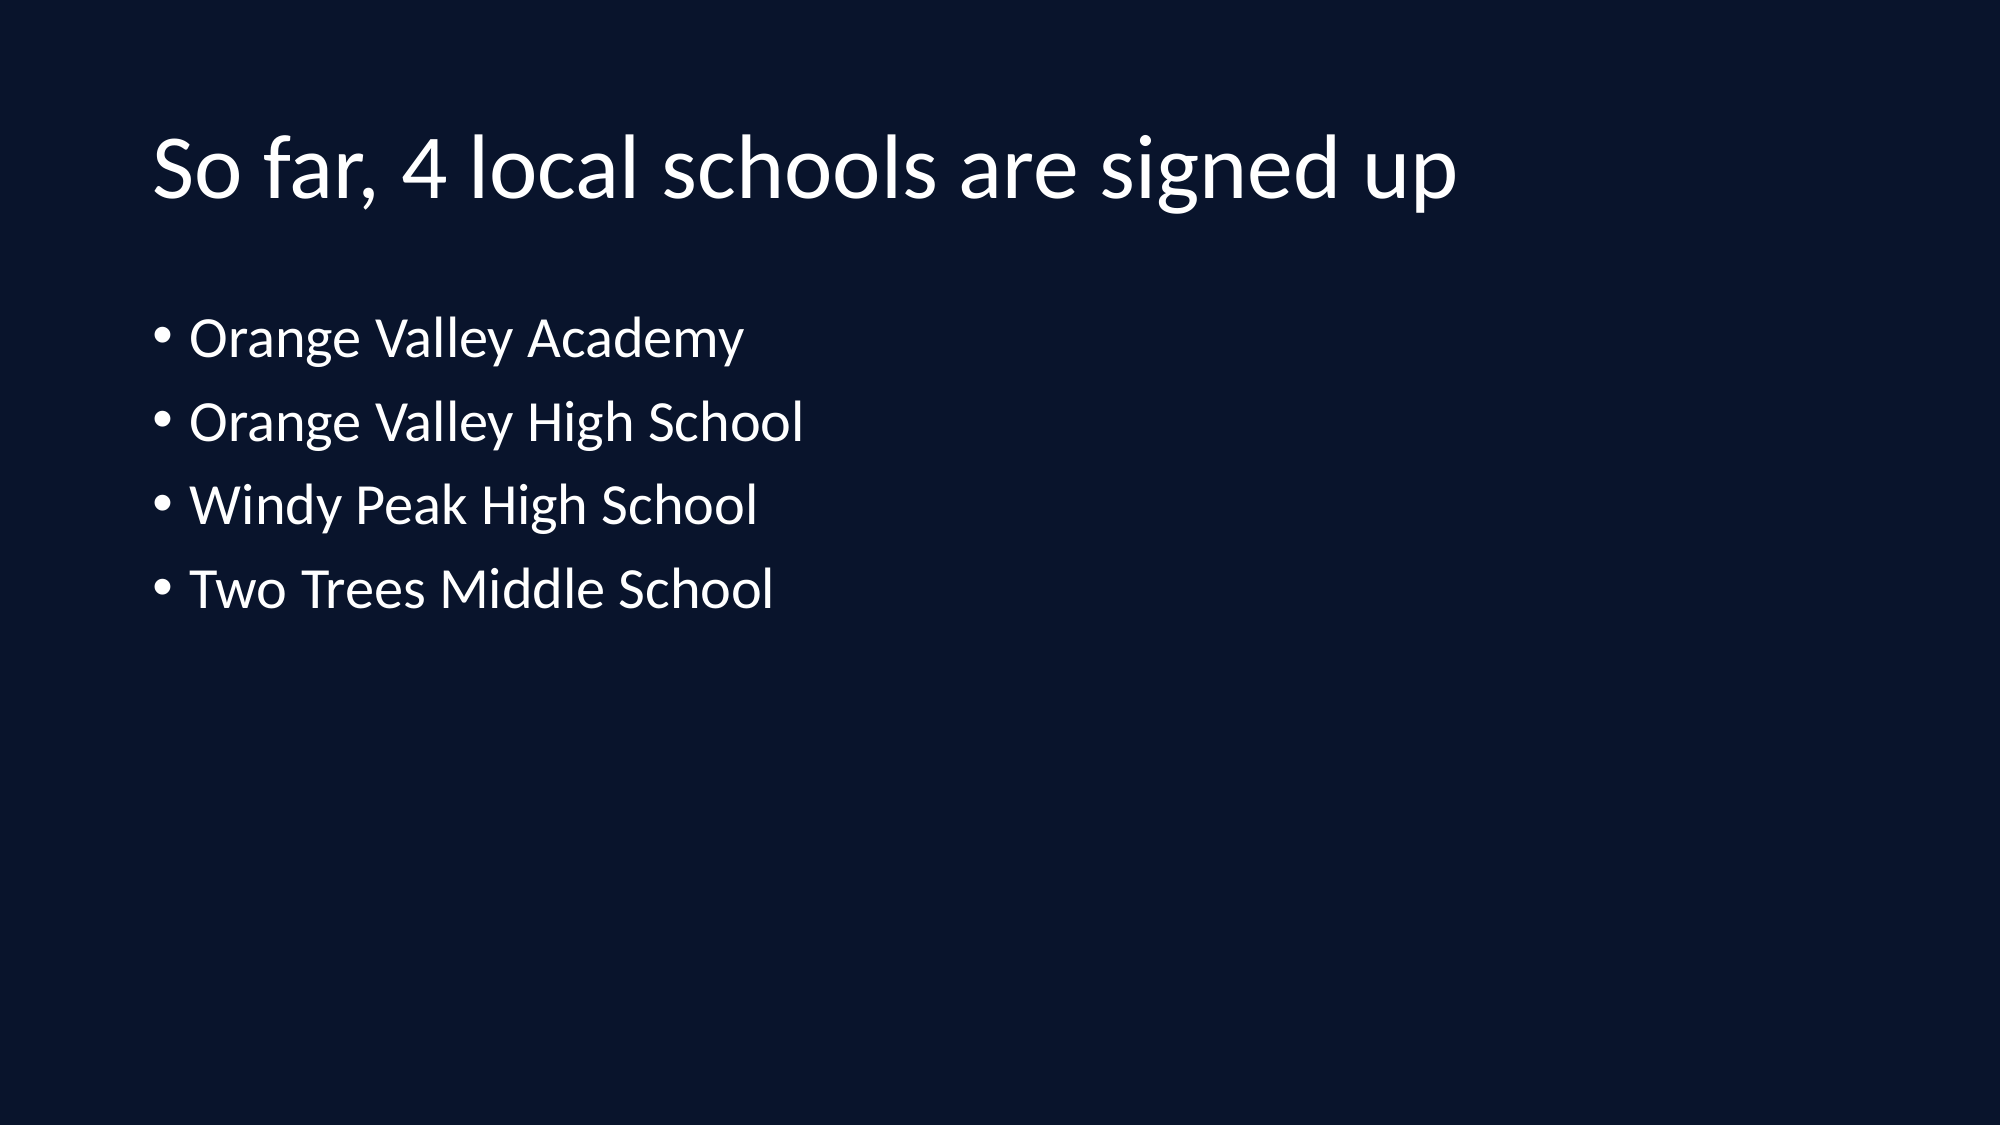

# So far, 4 local schools are signed up
Orange Valley Academy
Orange Valley High School
Windy Peak High School
Two Trees Middle School